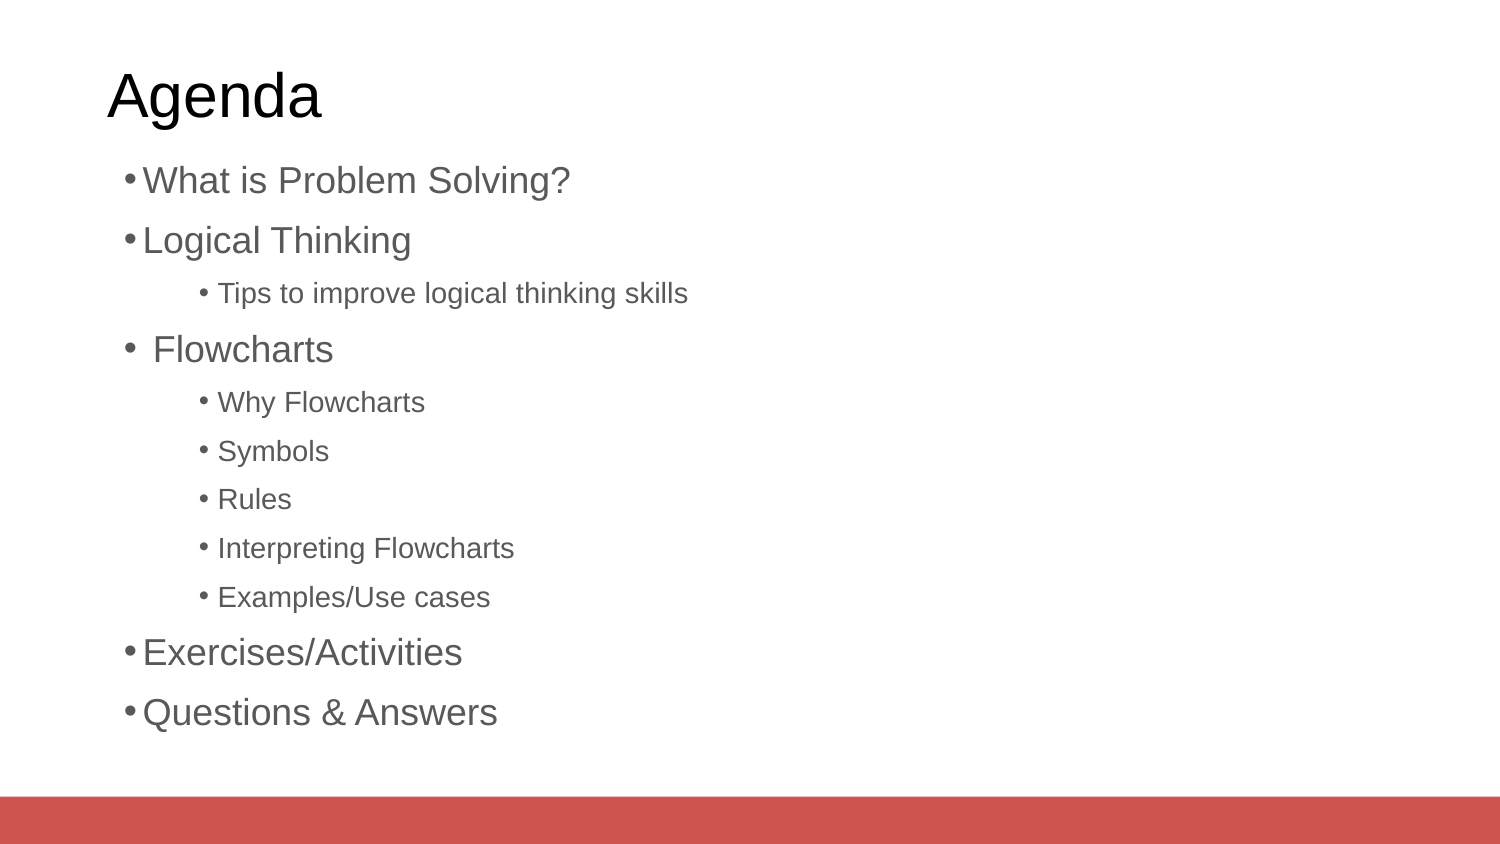

# Agenda
What is Problem Solving?
Logical Thinking
Tips to improve logical thinking skills
 Flowcharts
Why Flowcharts
Symbols
Rules
Interpreting Flowcharts
Examples/Use cases
Exercises/Activities
Questions & Answers